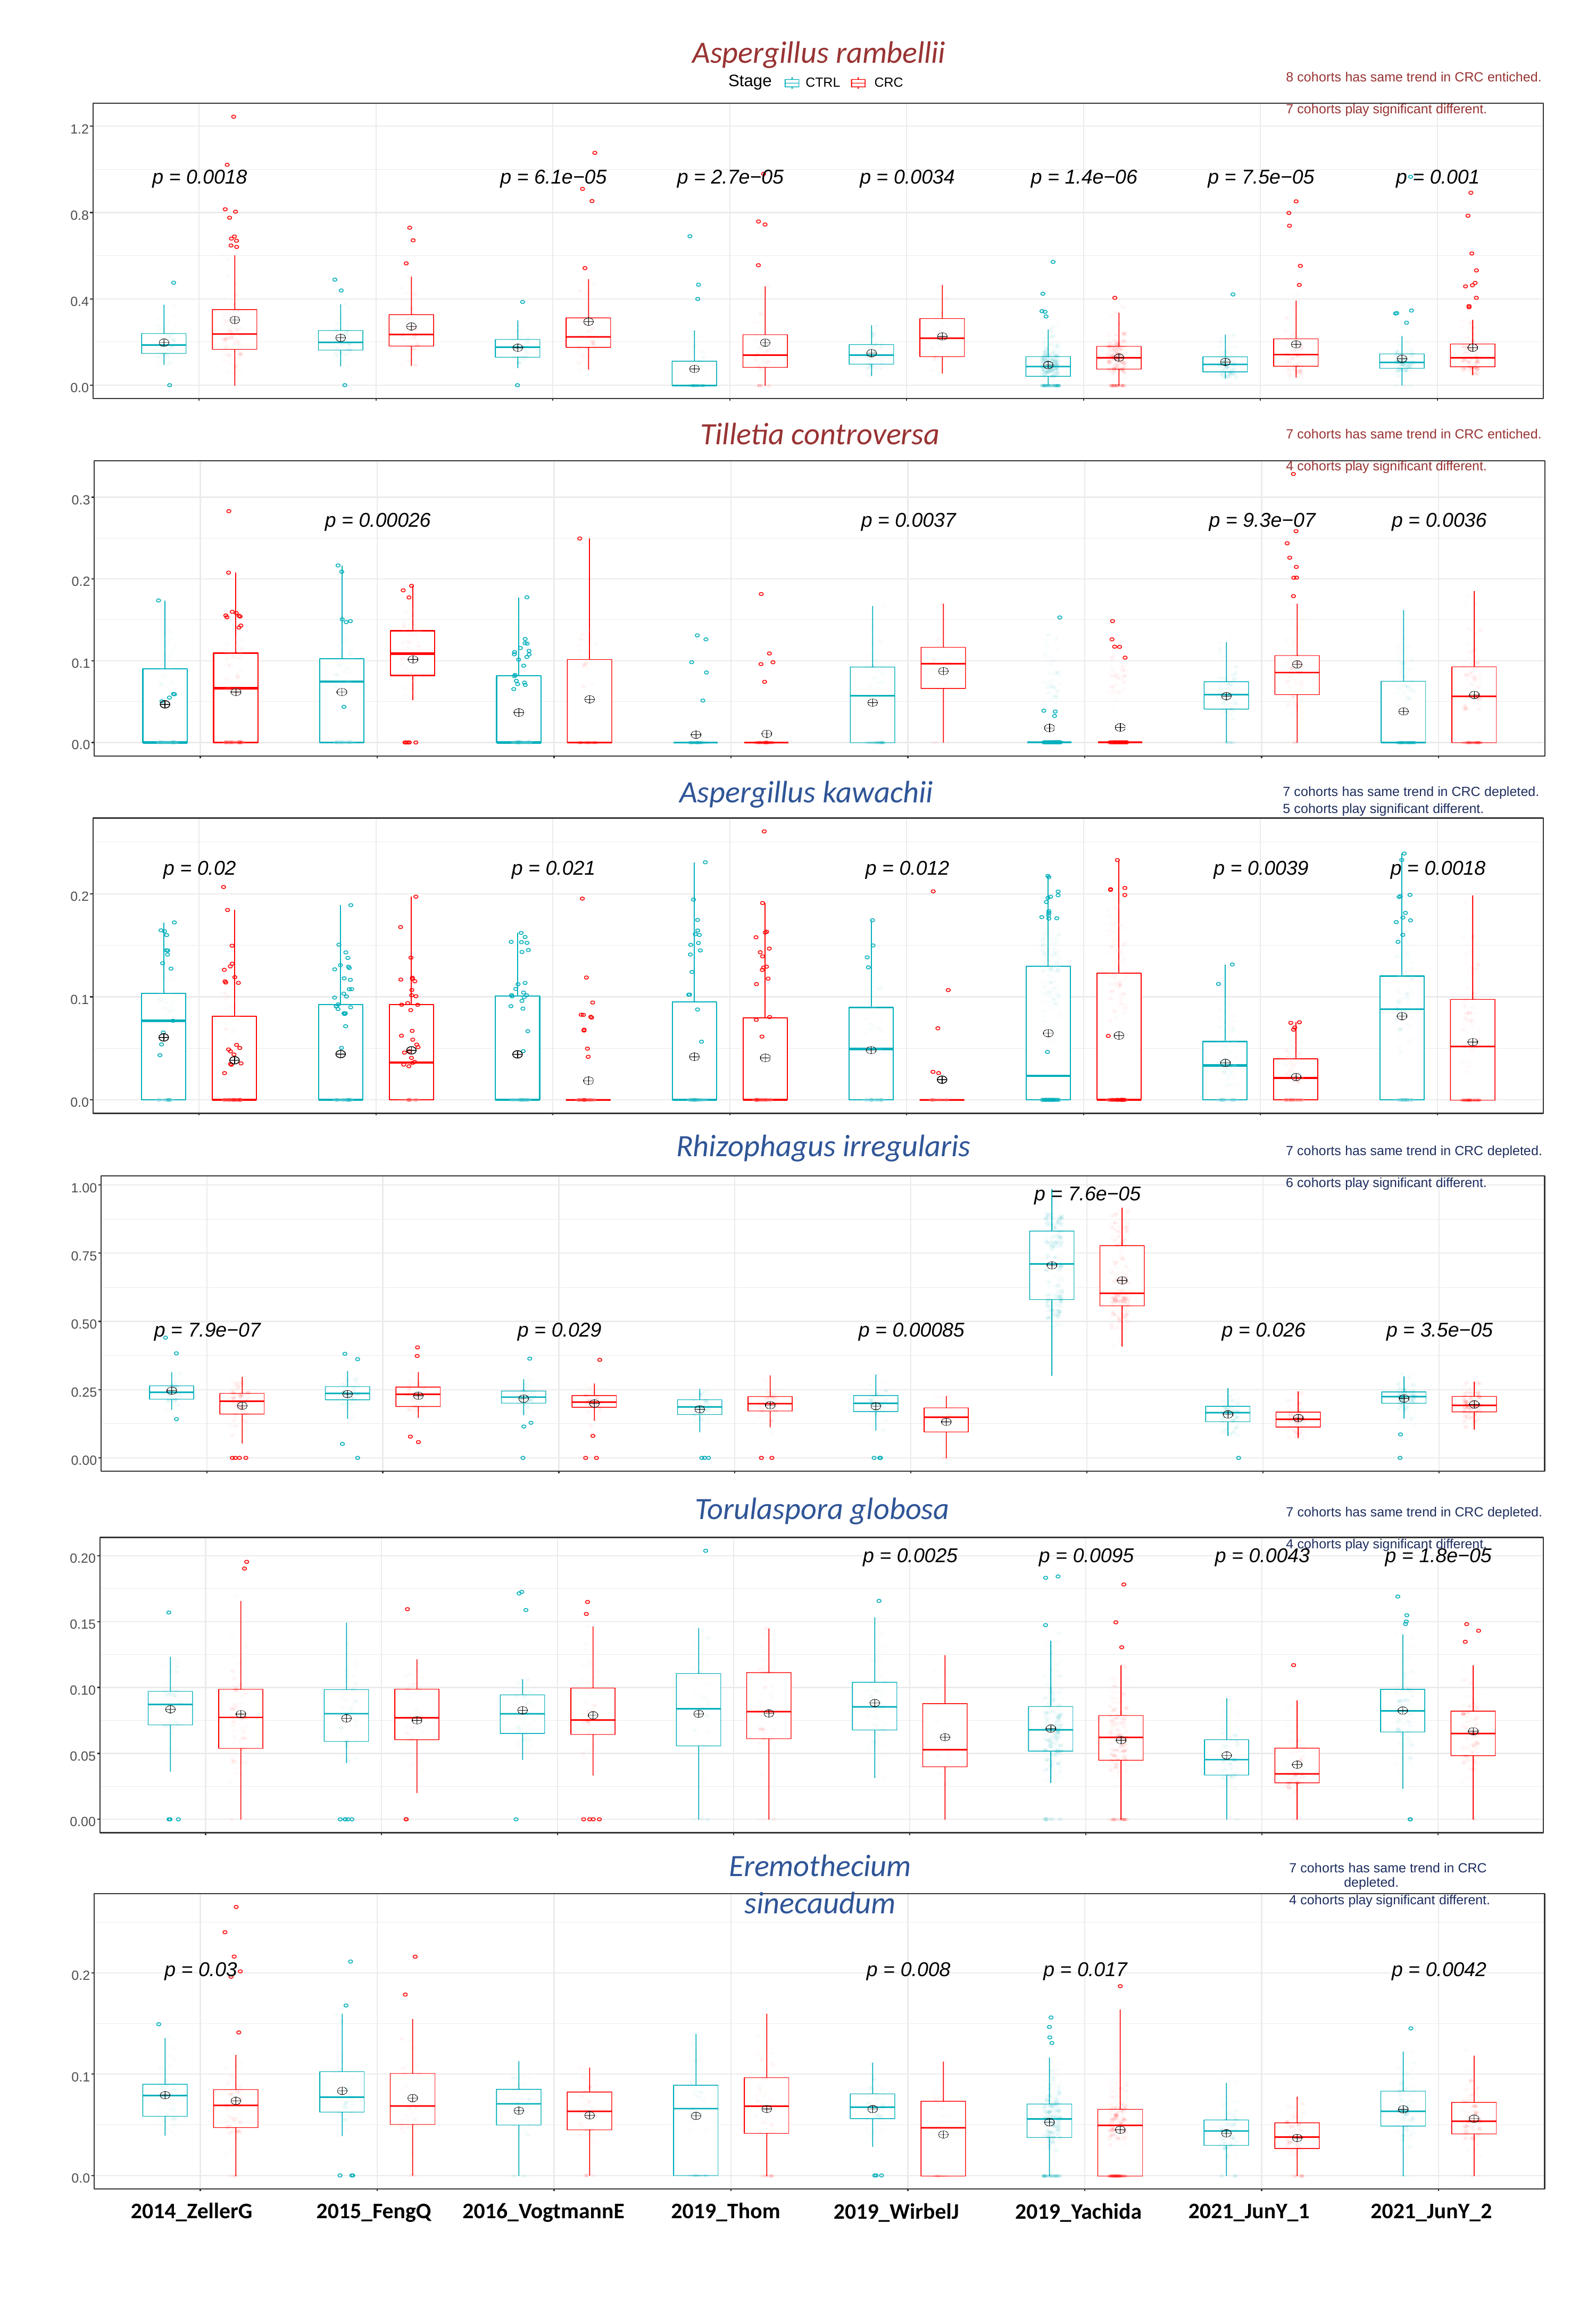

Aspergillus rambellii
8 cohorts has same trend in CRC entiched.
7 cohorts play significant different.
Stage
CTRL
CRC

1.2

p = 0.0018
p = 6.1e−05
p = 2.7e−05
p = 0.0034
p = 1.4e−06
p = 7.5e−05
p = 0.001

0.8

0.4

0.0

Tilletia controversa
7 cohorts has same trend in CRC entiched.
4 cohorts play significant different.

0.3

p = 0.00026
p = 0.0037
p = 9.3e−07
p = 0.0036

0.2

0.1

0.0

Aspergillus kawachii
7 cohorts has same trend in CRC depleted.
5 cohorts play significant different.

p = 0.02
p = 0.021
p = 0.012
p = 0.0039
p = 0.0018

0.2

0.1

0.0

Rhizophagus irregularis
7 cohorts has same trend in CRC depleted.
6 cohorts play significant different.

1.00
p = 7.6e−05

0.75

0.50
p = 7.9e−07
p = 0.029
p = 0.00085
p = 0.026
p = 3.5e−05

0.25

0.00

Torulaspora globosa
7 cohorts has same trend in CRC depleted.
4 cohorts play significant different.

p = 0.0025
p = 0.0095
p = 0.0043
p = 1.8e−05
0.20

0.15

0.10

0.05

0.00

Eremothecium sinecaudum
7 cohorts has same trend in CRC depleted.
4 cohorts play significant different.

p = 0.03
p = 0.008
p = 0.017
p = 0.0042

0.2

0.1

0.0

2014_ZellerG
2015_FengQ
2016_VogtmannE
2019_Thom
2021_JunY_1
2021_JunY_2
2019_WirbelJ
2019_Yachida